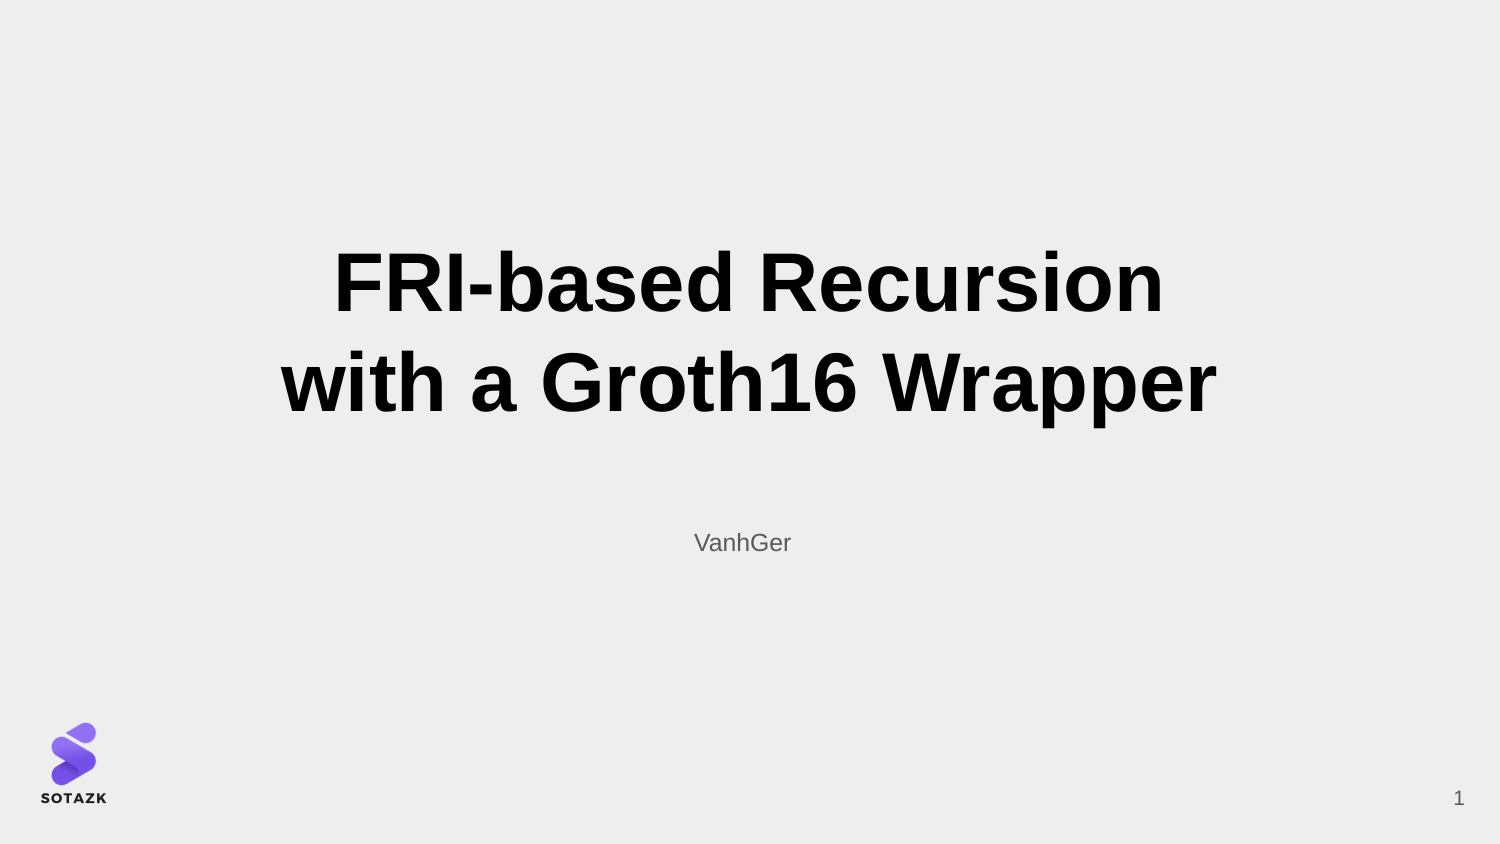

# FRI-based Recursion with a Groth16 Wrapper
VanhGer
1